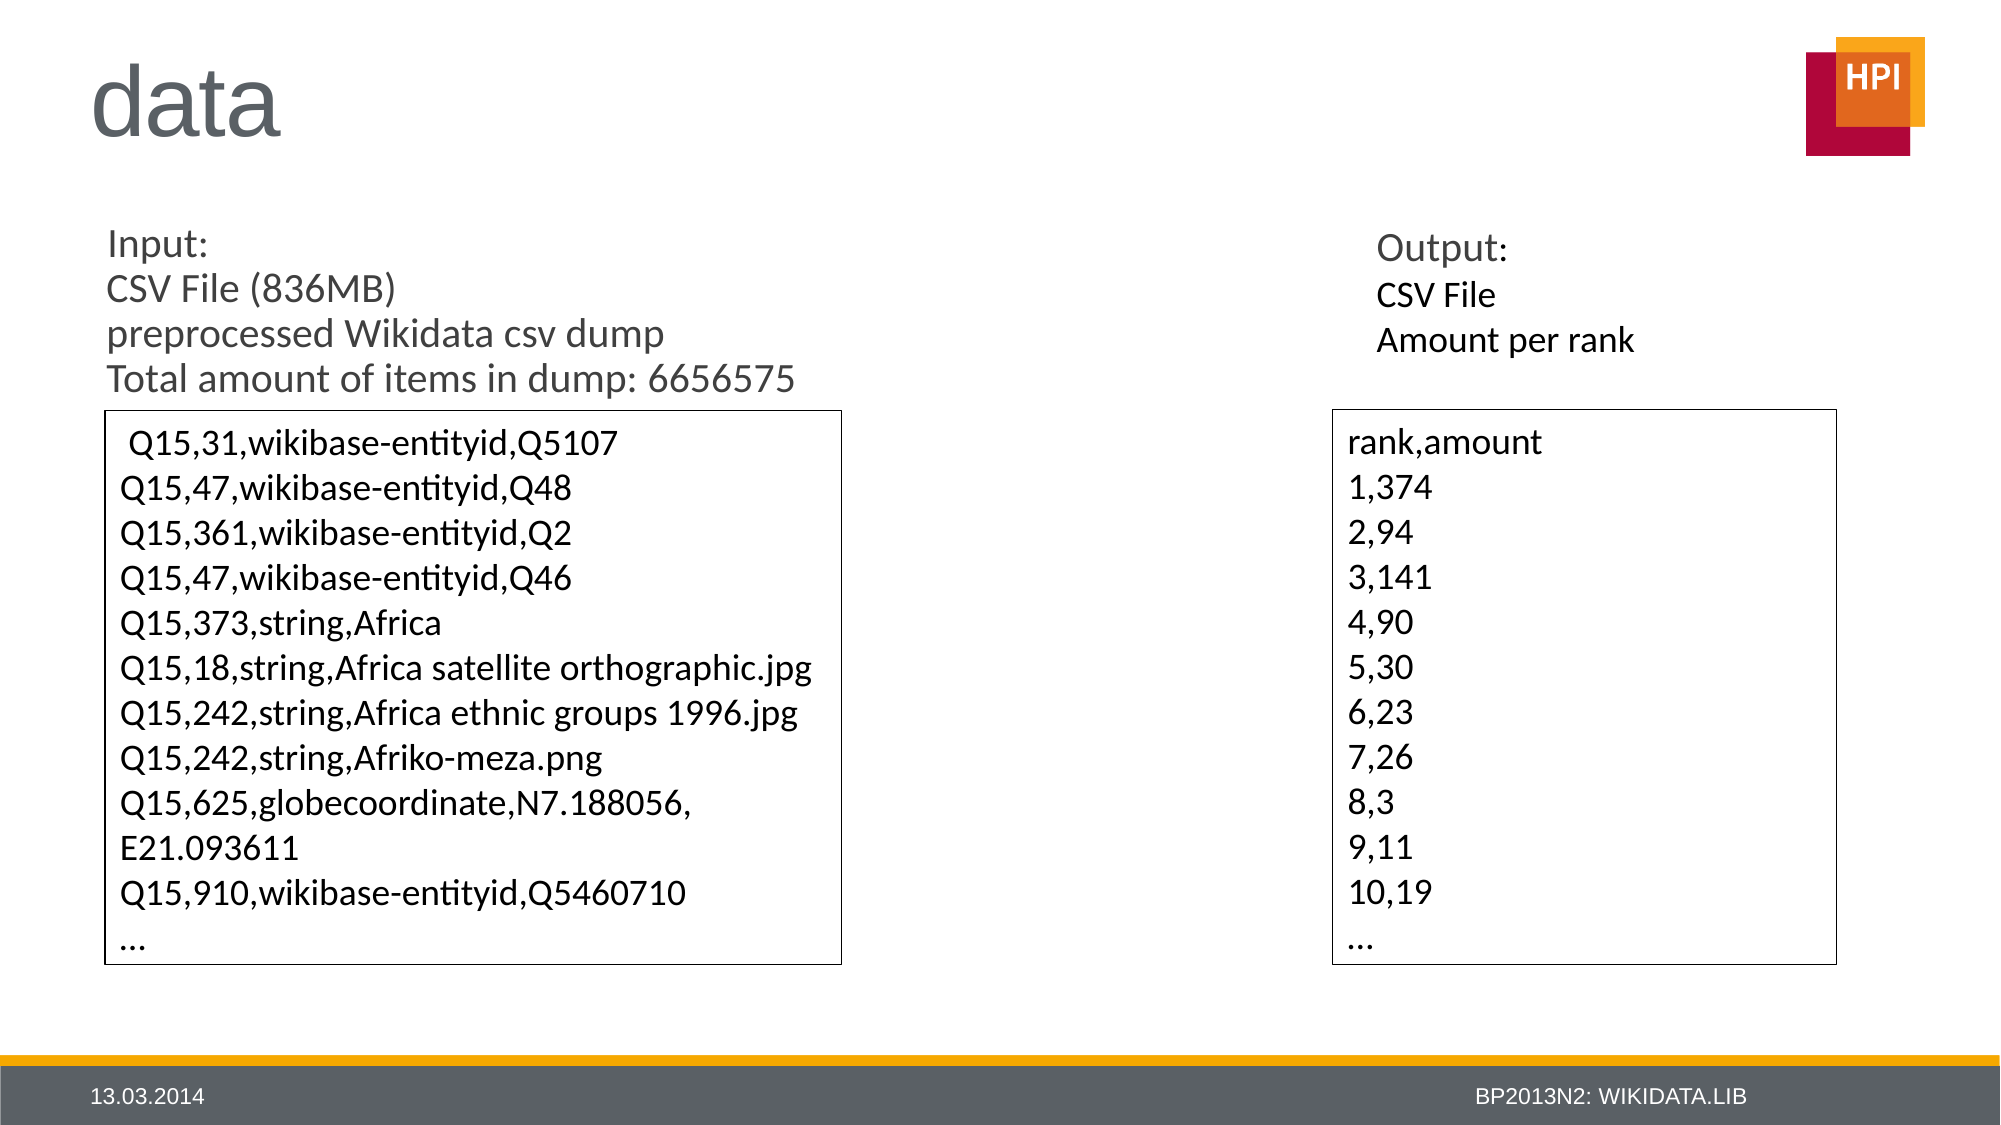

# data
Output:
CSV File
Amount per rank
Input:
CSV File (836MB)
preprocessed Wikidata csv dump
Total amount of items in dump: 6656575

rank,amount
1,374
2,94
3,141
4,90
5,30
6,23
7,26
8,3
9,11
10,19
…
 Q15,31,wikibase-entityid,Q5107
Q15,47,wikibase-entityid,Q48
Q15,361,wikibase-entityid,Q2
Q15,47,wikibase-entityid,Q46
Q15,373,string,Africa
Q15,18,string,Africa satellite orthographic.jpg
Q15,242,string,Africa ethnic groups 1996.jpg
Q15,242,string,Afriko-meza.png
Q15,625,globecoordinate,N7.188056, E21.093611
Q15,910,wikibase-entityid,Q5460710
…
13.03.2014
BP2013N2: WIKIDATA.LIB